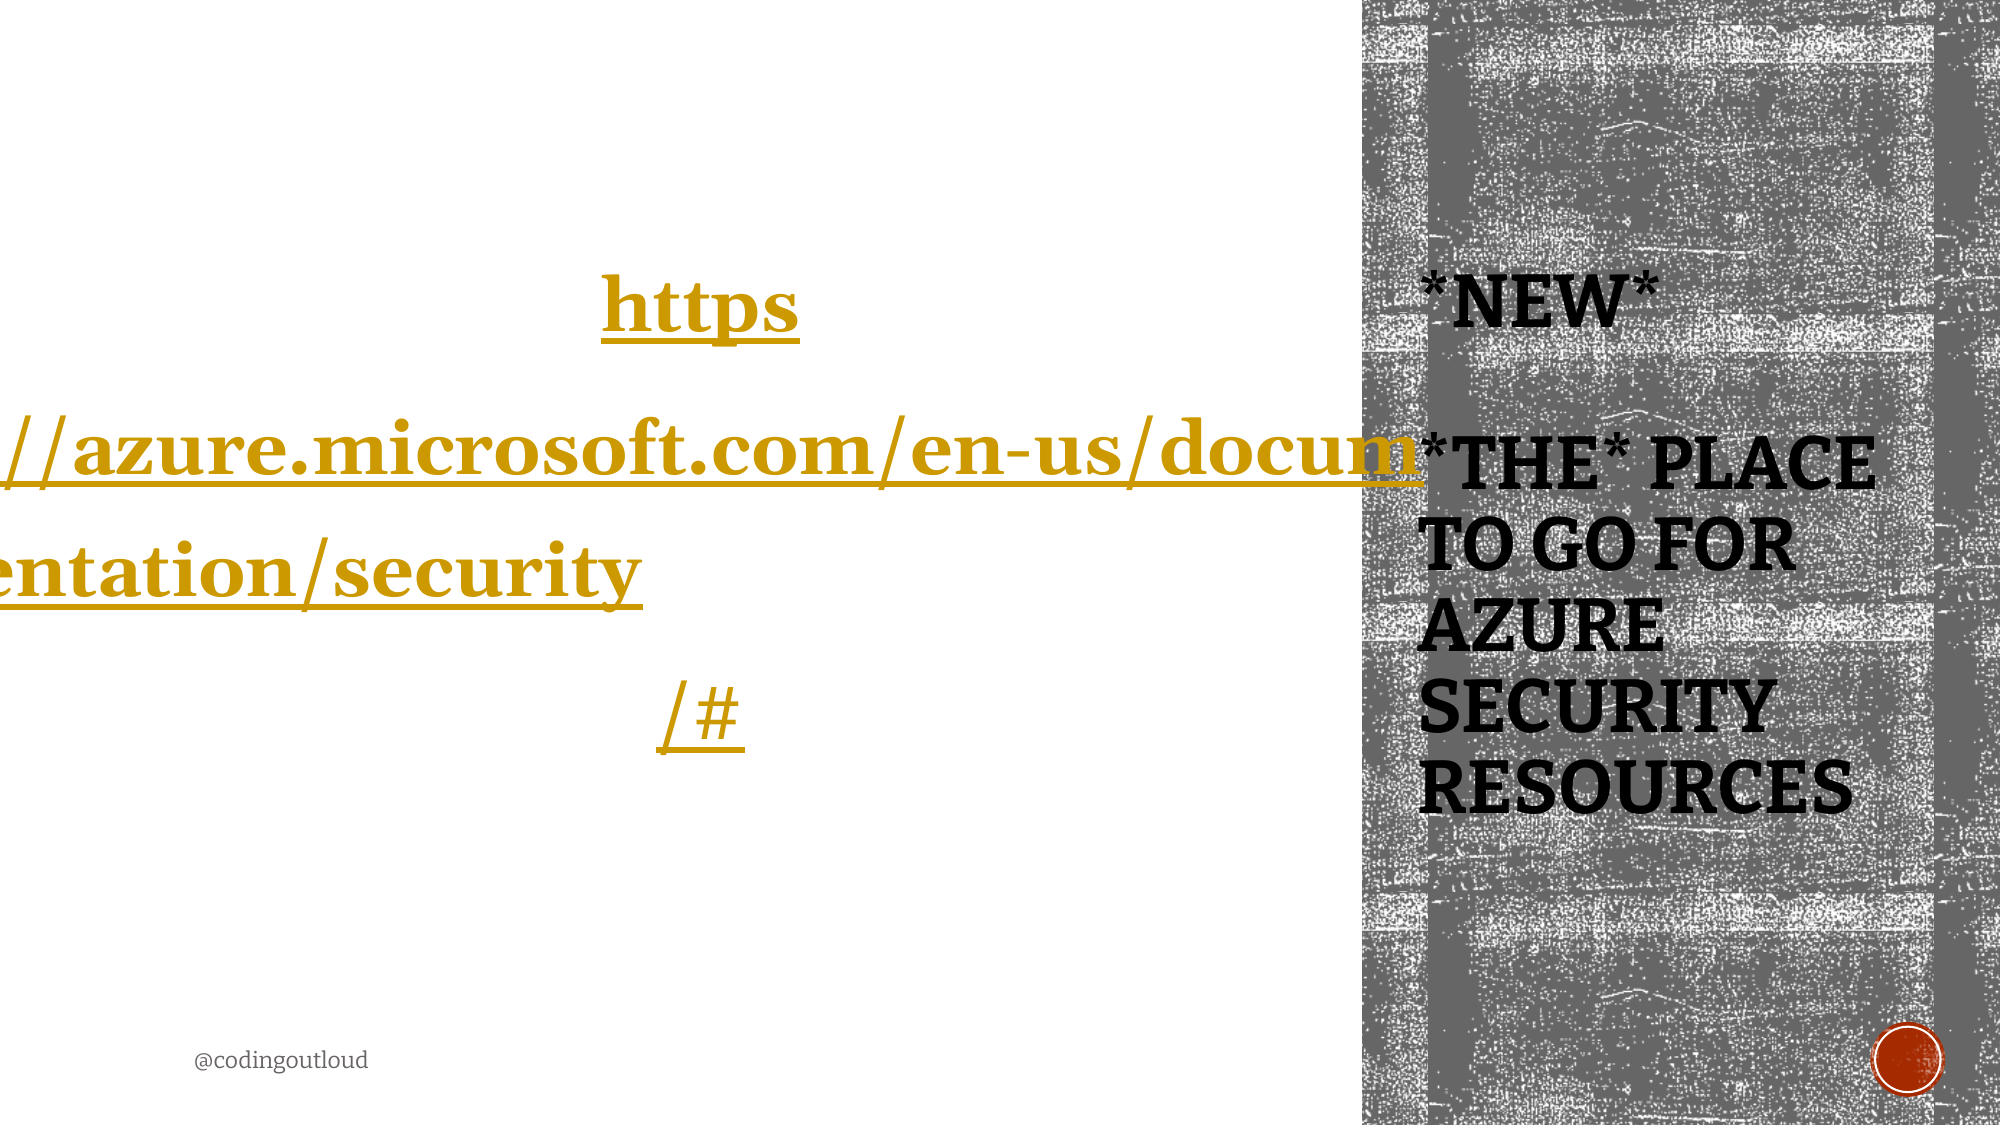

https://azure.microsoft.com/en-us/documentation/security/#

# *NEW* *The* place to go for Azure Security resources
@codingoutloud